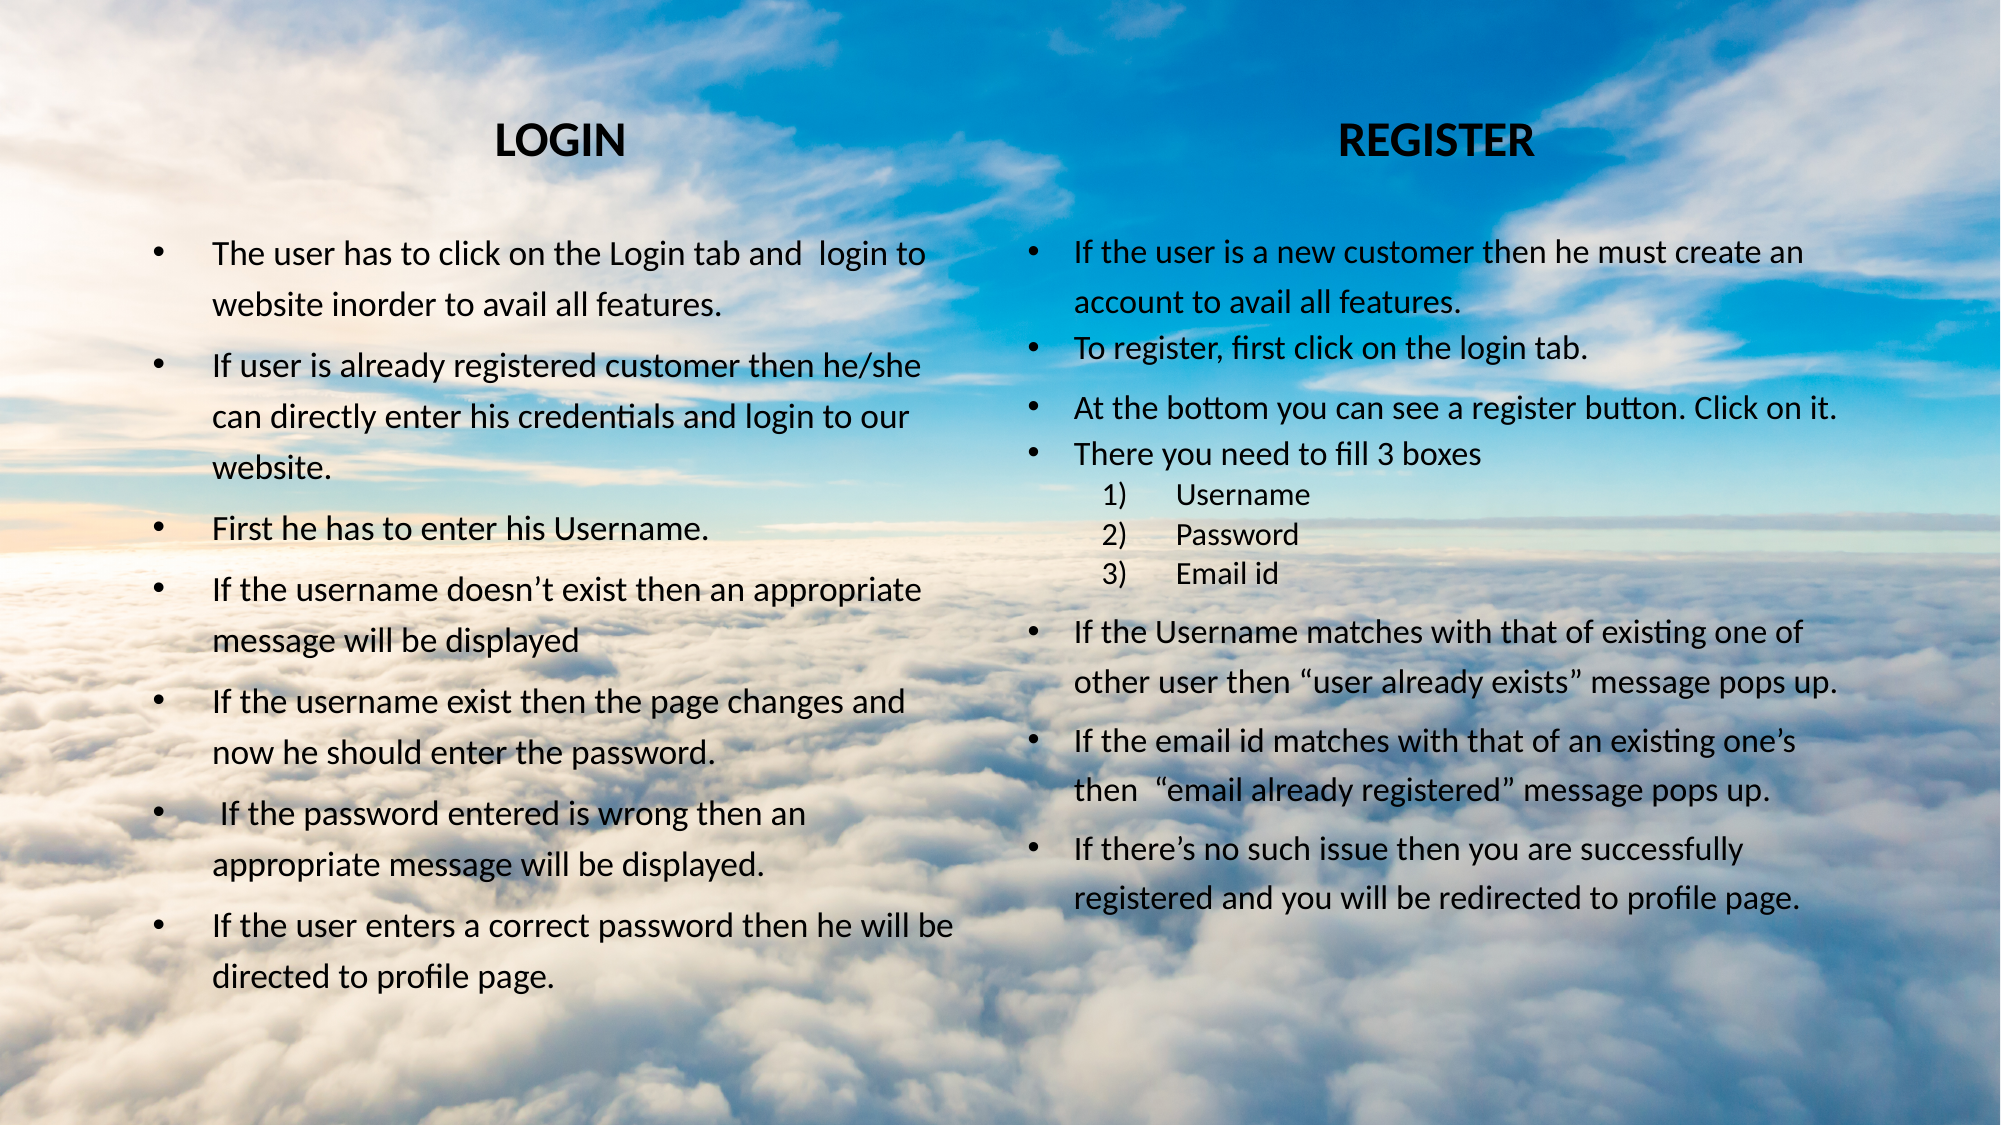

REGISTER
LOGIN
The user has to click on the Login tab and  login to website inorder to avail all features.
If user is already registered customer then he/she can directly enter his credentials and login to our website.
First he has to enter his Username.
If the username doesn’t exist then an appropriate message will be displayed
If the username exist then the page changes and now he should enter the password.
 If the password entered is wrong then an appropriate message will be displayed.
If the user enters a correct password then he will be directed to profile page.

If the user is a new customer then he must create an account to avail all features.
To register, first click on the login tab.
At the bottom you can see a register button. Click on it.
There you need to fill 3 boxes
Username
Password
Email id
If the Username matches with that of existing one of other user then “user already exists” message pops up.
If the email id matches with that of an existing one’s then  “email already registered” message pops up.
If there’s no such issue then you are successfully registered and you will be redirected to profile page.